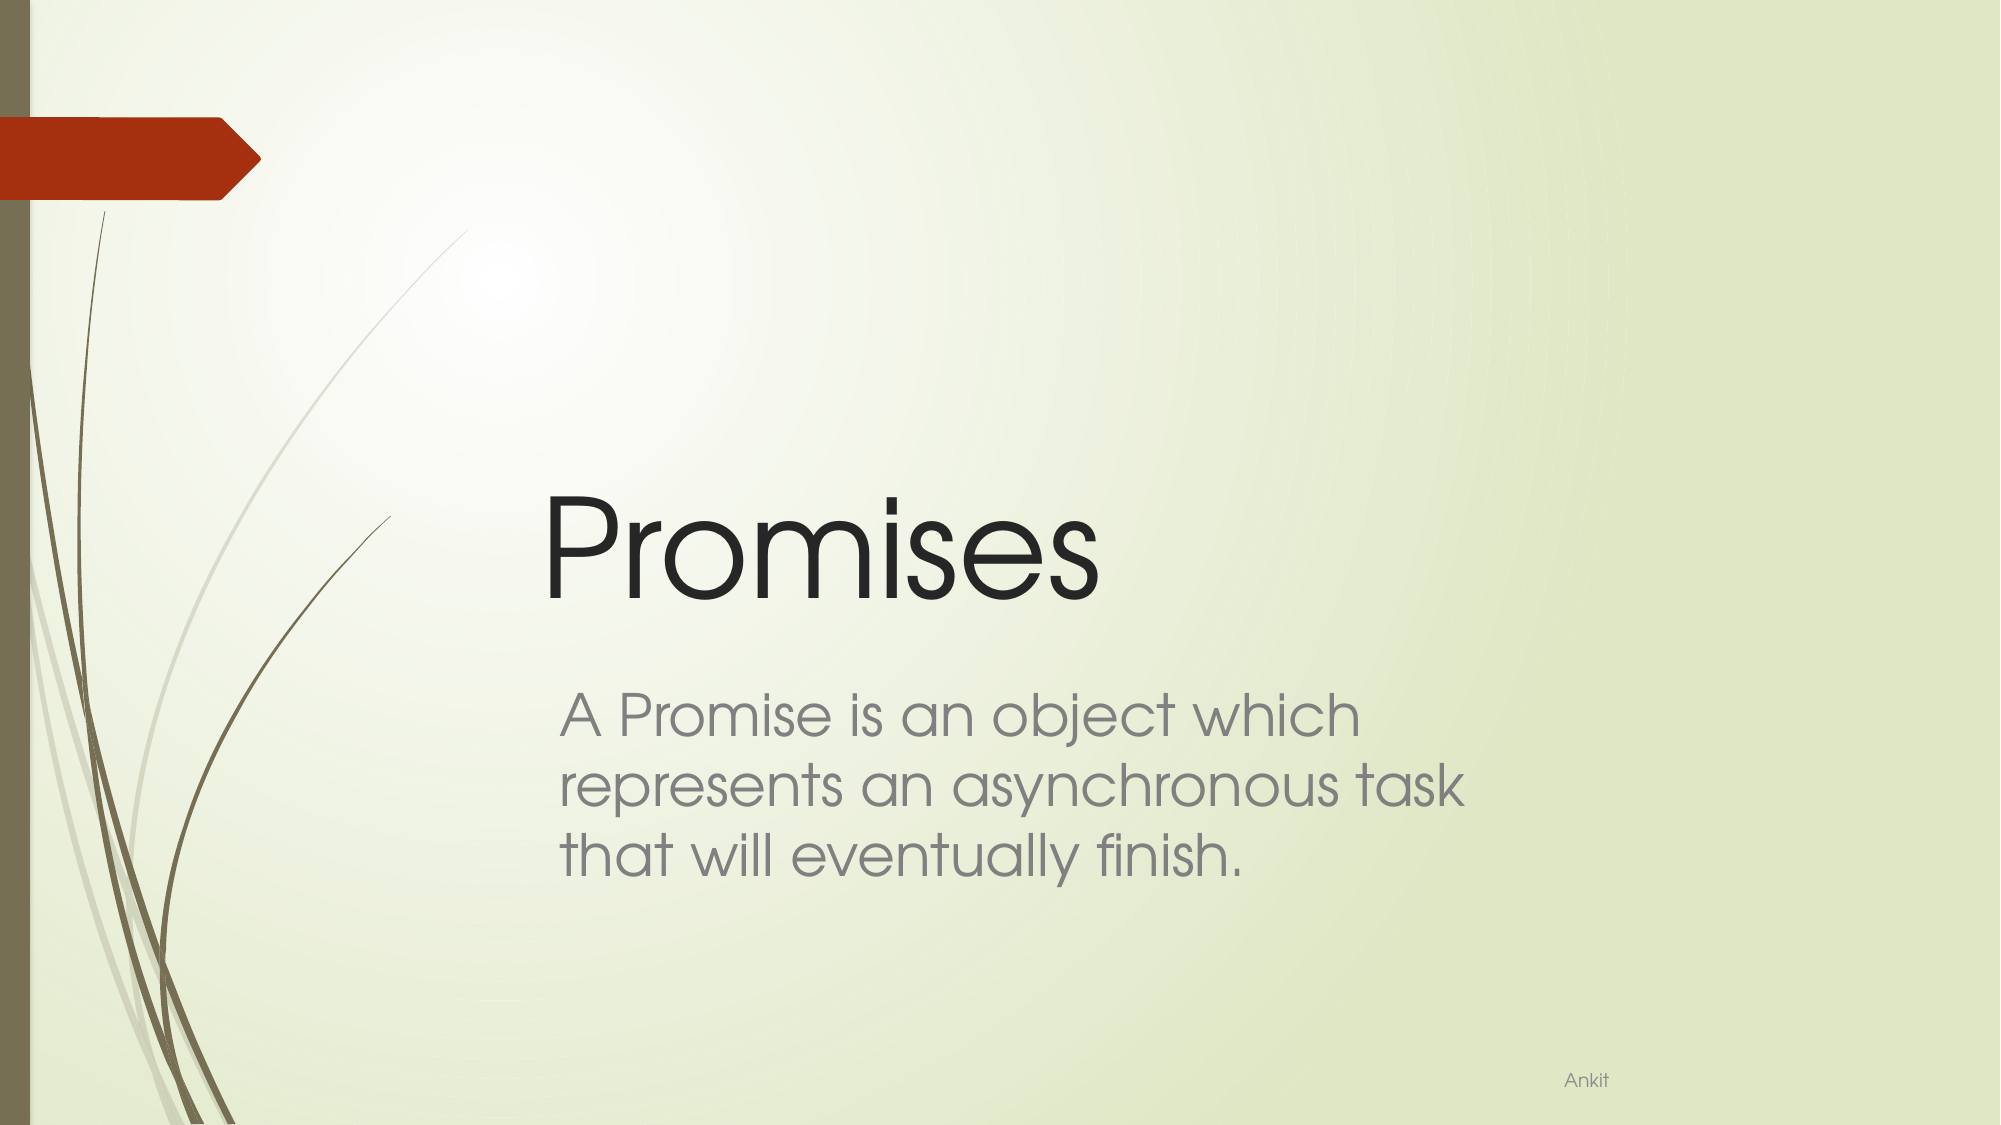

# Promises
A Promise is an object which represents an asynchronous task that will eventually finish.
Ankit